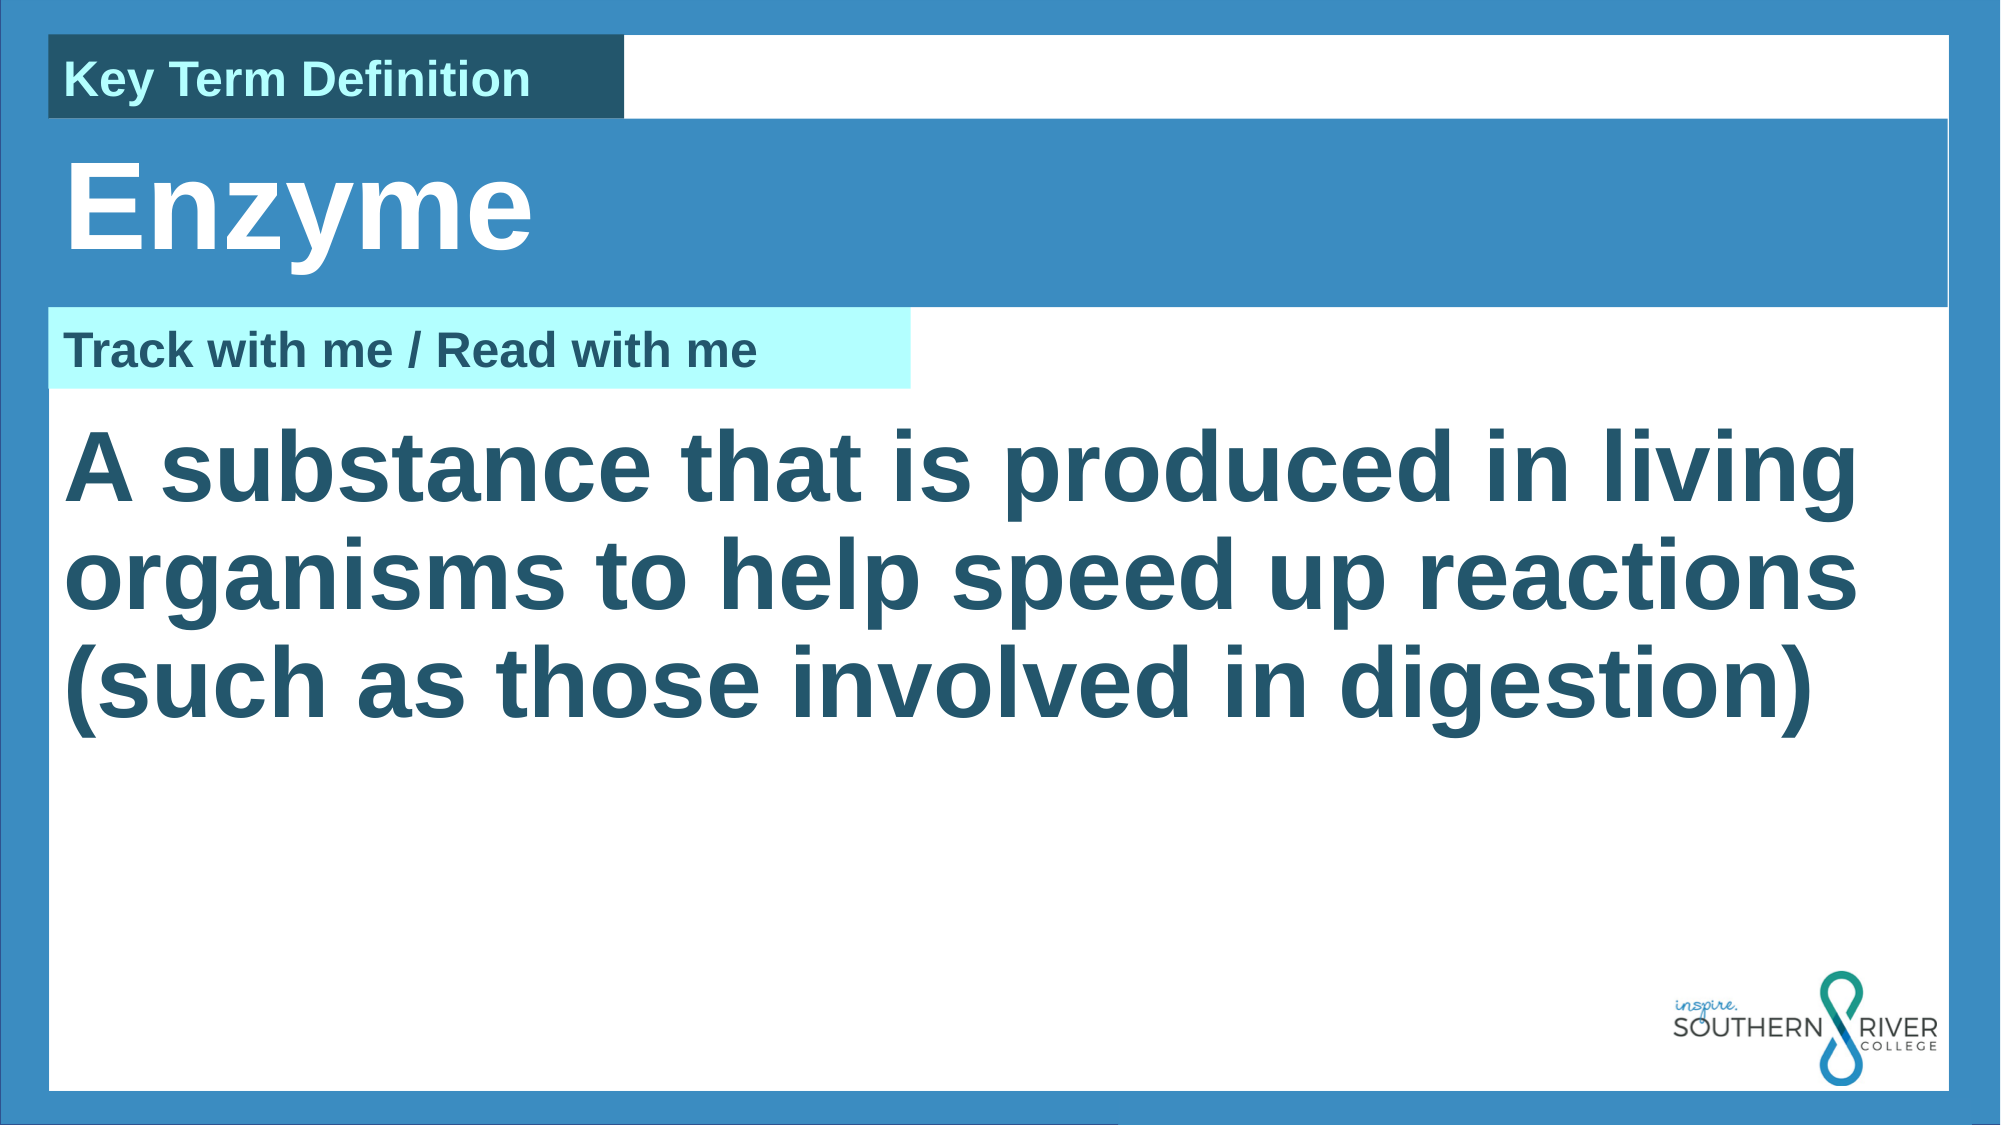

Enzyme
A substance that is produced in living organisms to help speed up reactions (such as those involved in digestion)